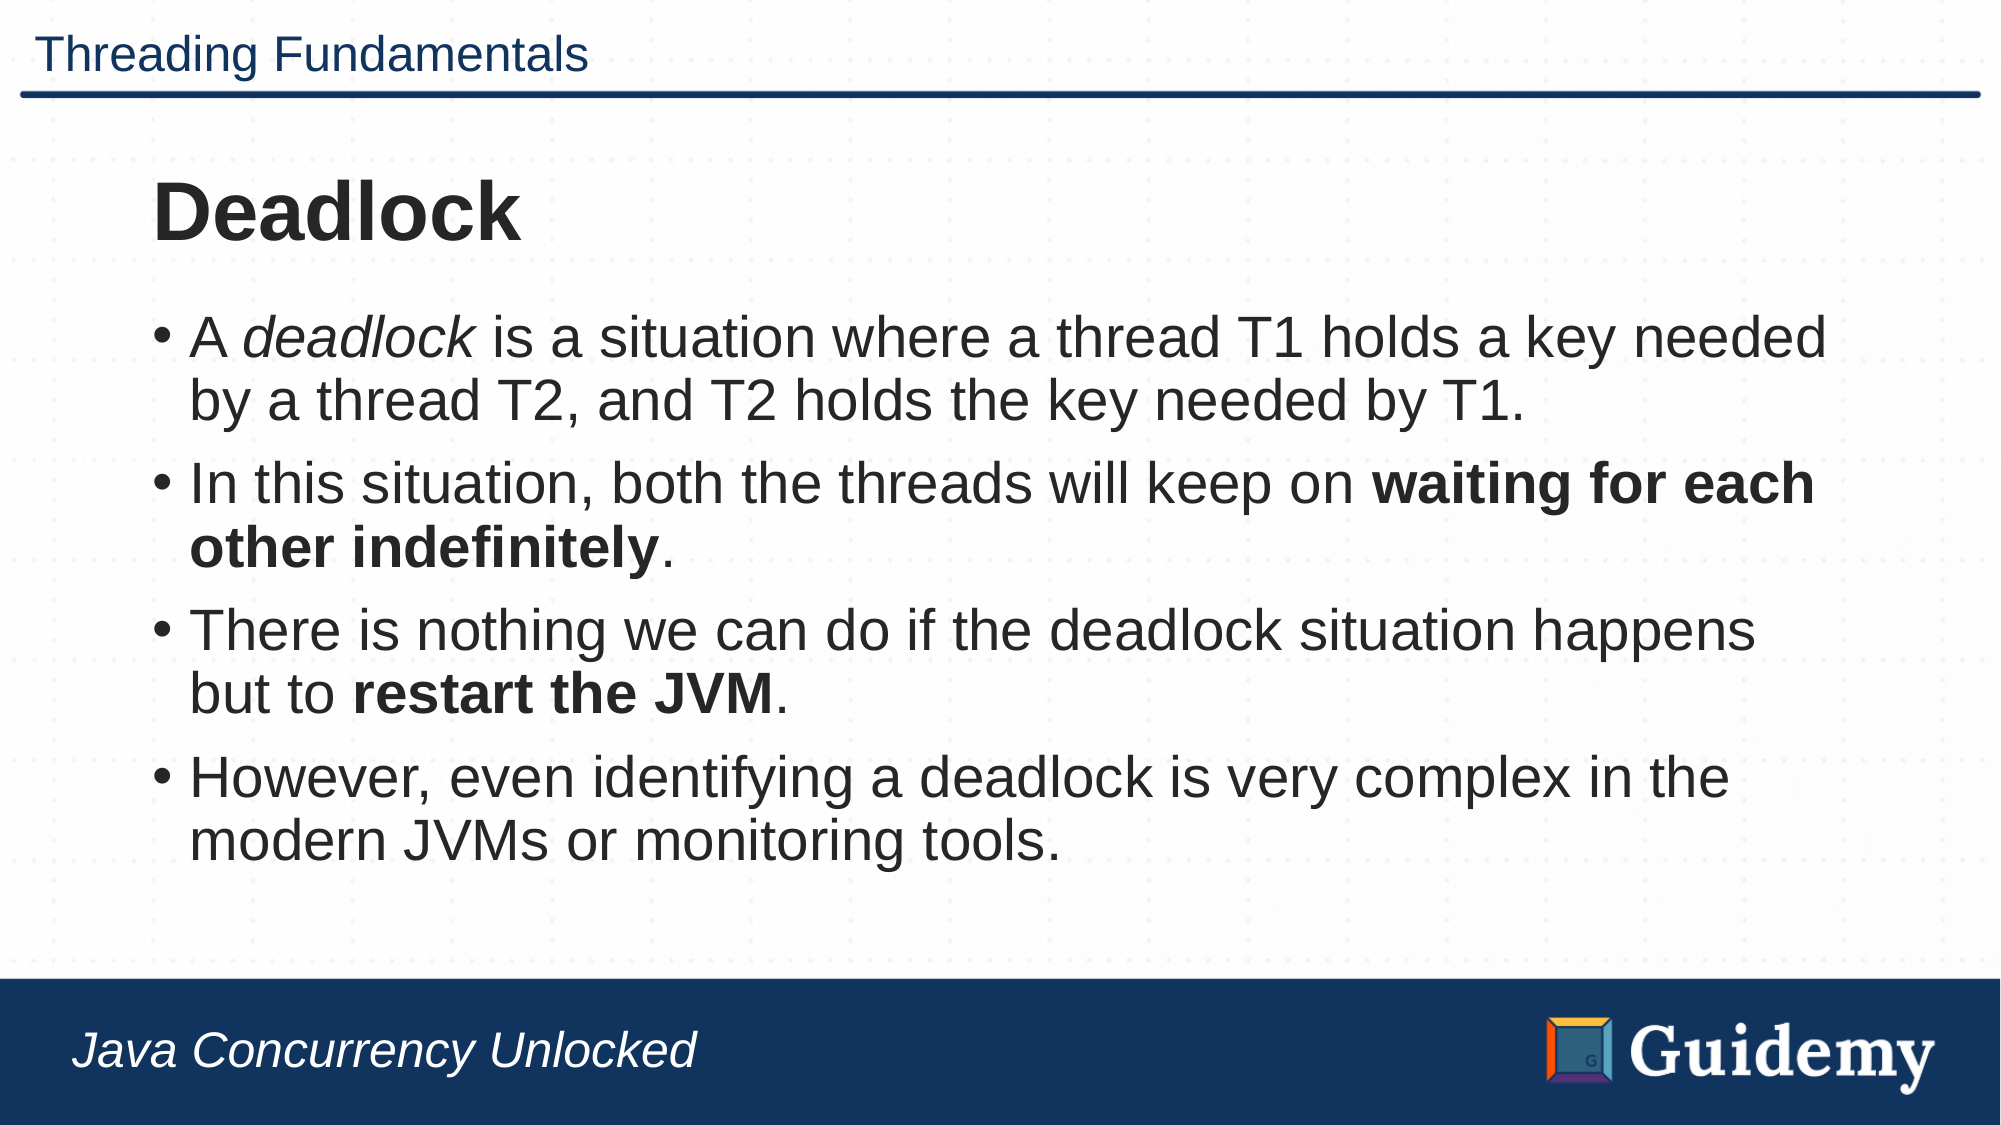

# Threading Fundamentals
Deadlock
A deadlock is a situation where a thread T1 holds a key needed by a thread T2, and T2 holds the key needed by T1.
In this situation, both the threads will keep on waiting for each other indefinitely.
There is nothing we can do if the deadlock situation happens but to restart the JVM.
However, even identifying a deadlock is very complex in the modern JVMs or monitoring tools.
Java Concurrency Unlocked